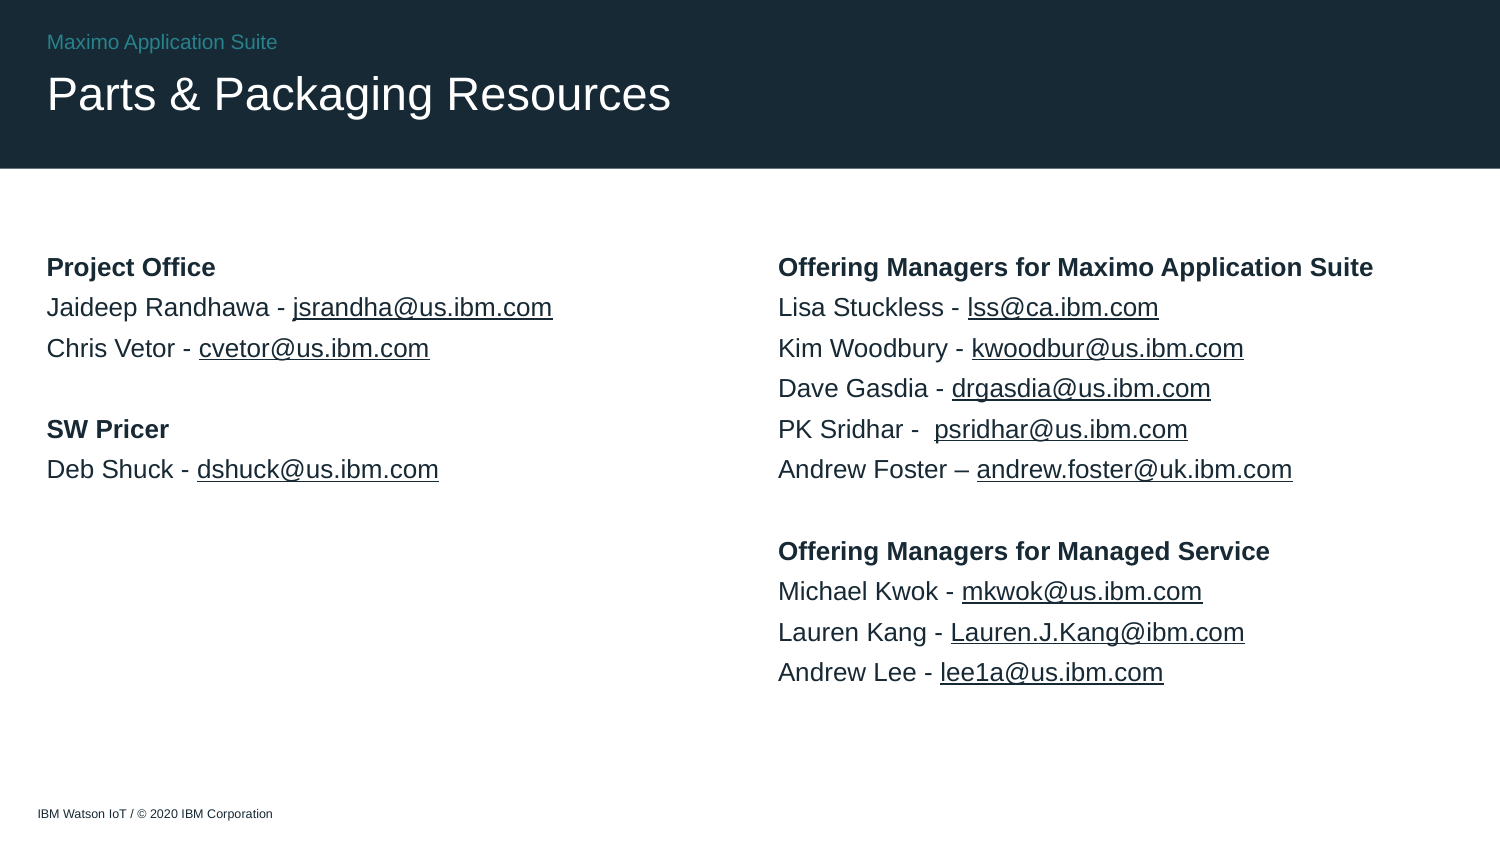

Maximo Application Suite
# Parts & Packaging Resources
Project Office
Jaideep Randhawa - jsrandha@us.ibm.com
Chris Vetor - cvetor@us.ibm.com

SW Pricer
Deb Shuck - dshuck@us.ibm.com
Offering Managers for Maximo Application Suite
Lisa Stuckless - lss@ca.ibm.com
Kim Woodbury - kwoodbur@us.ibm.com
Dave Gasdia - drgasdia@us.ibm.com
PK Sridhar -  psridhar@us.ibm.com
Andrew Foster – andrew.foster@uk.ibm.com

Offering Managers for Managed Service
Michael Kwok - mkwok@us.ibm.com
Lauren Kang - Lauren.J.Kang@ibm.com
Andrew Lee - lee1a@us.ibm.com

IBM Watson IoT / © 2020 IBM Corporation